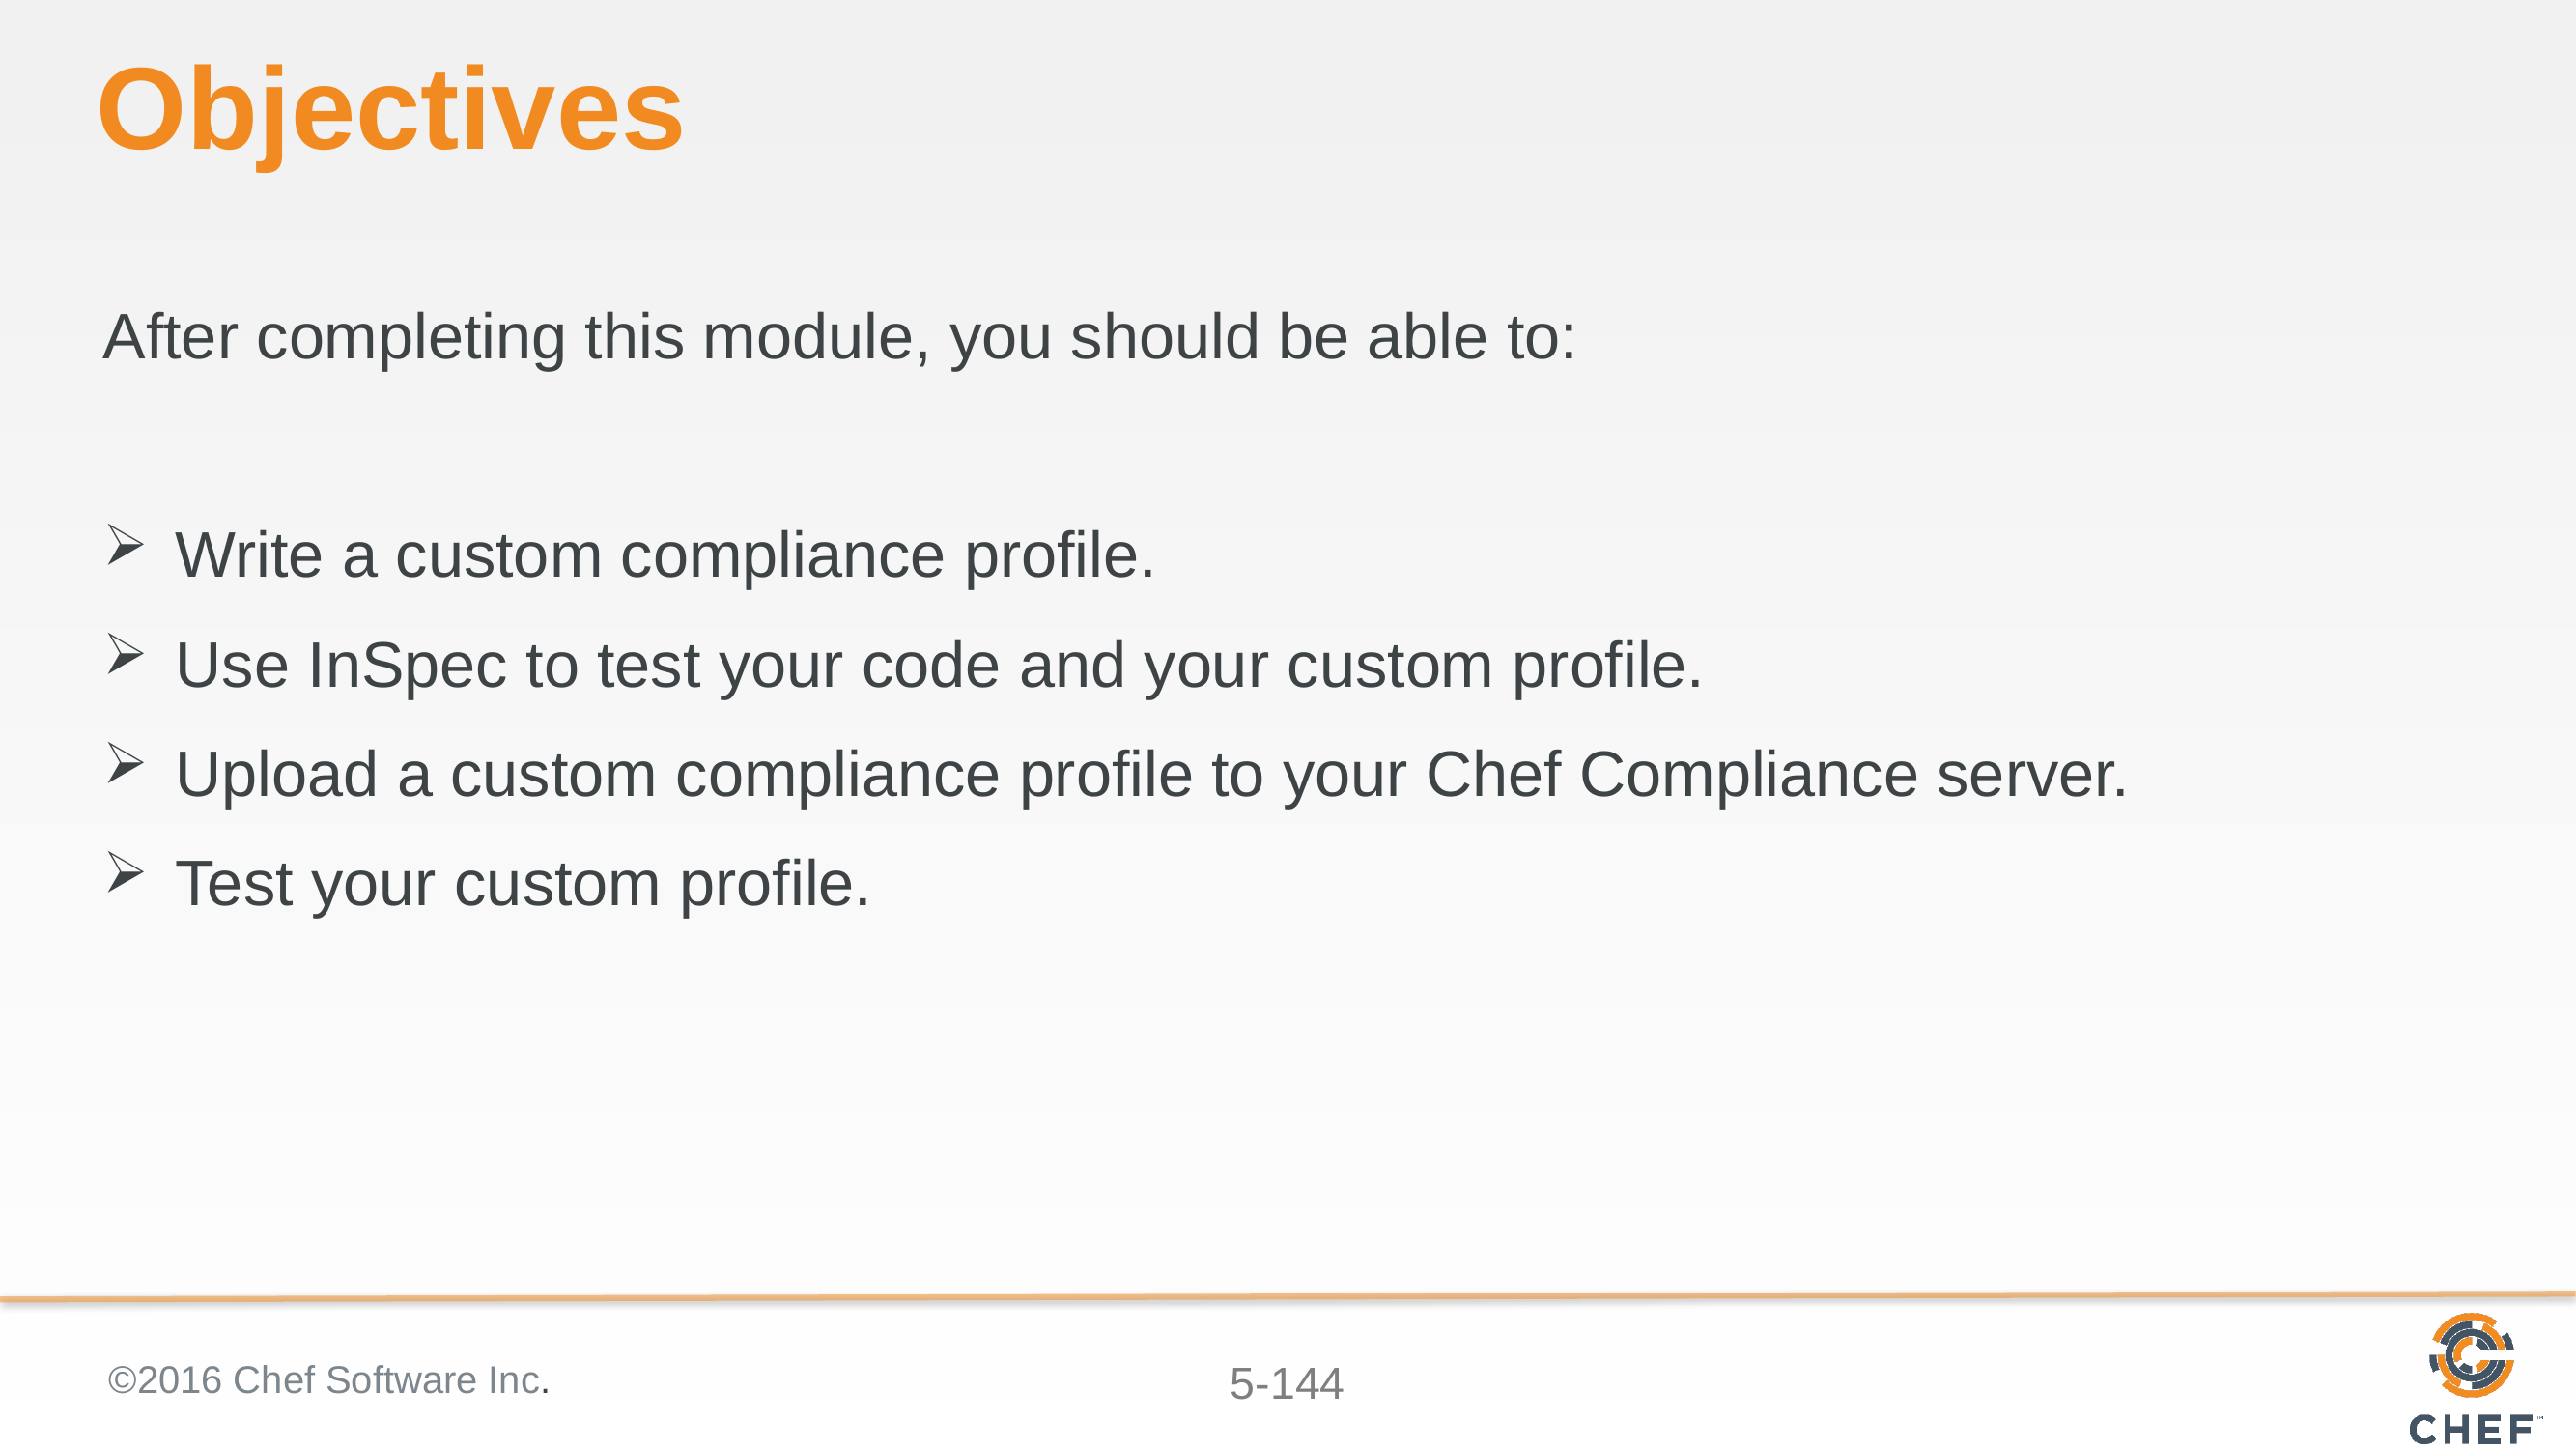

# Objectives
After completing this module, you should be able to:

Write a custom compliance profile.
Use InSpec to test your code and your custom profile.
Upload a custom compliance profile to your Chef Compliance server.
Test your custom profile.